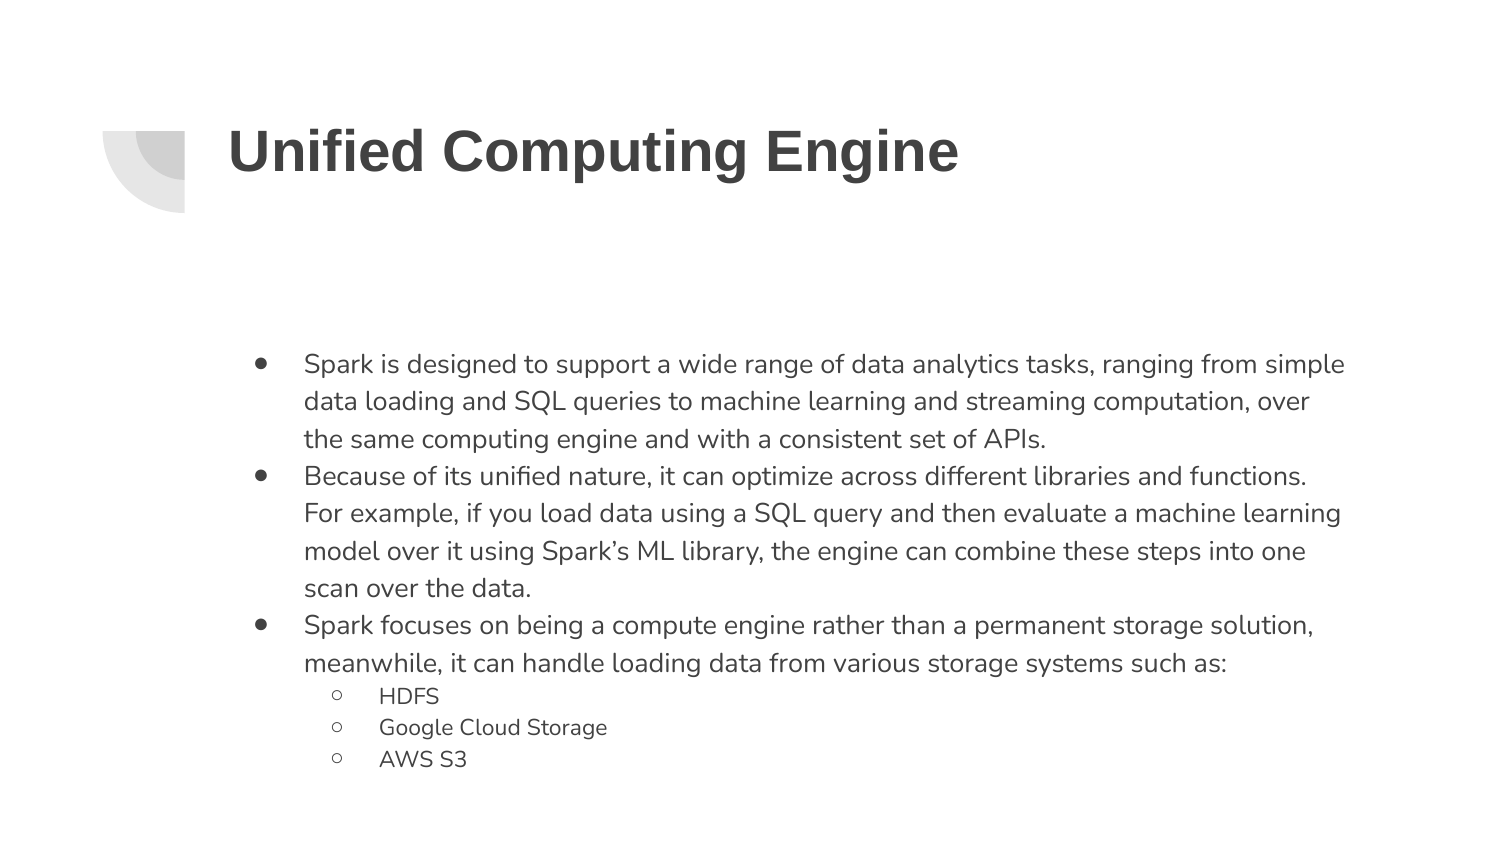

# Unified Computing Engine
Spark is designed to support a wide range of data analytics tasks, ranging from simple data loading and SQL queries to machine learning and streaming computation, over the same computing engine and with a consistent set of APIs.
Because of its unified nature, it can optimize across different libraries and functions. For example, if you load data using a SQL query and then evaluate a machine learning model over it using Spark’s ML library, the engine can combine these steps into one scan over the data.
Spark focuses on being a compute engine rather than a permanent storage solution, meanwhile, it can handle loading data from various storage systems such as:
HDFS
Google Cloud Storage
AWS S3